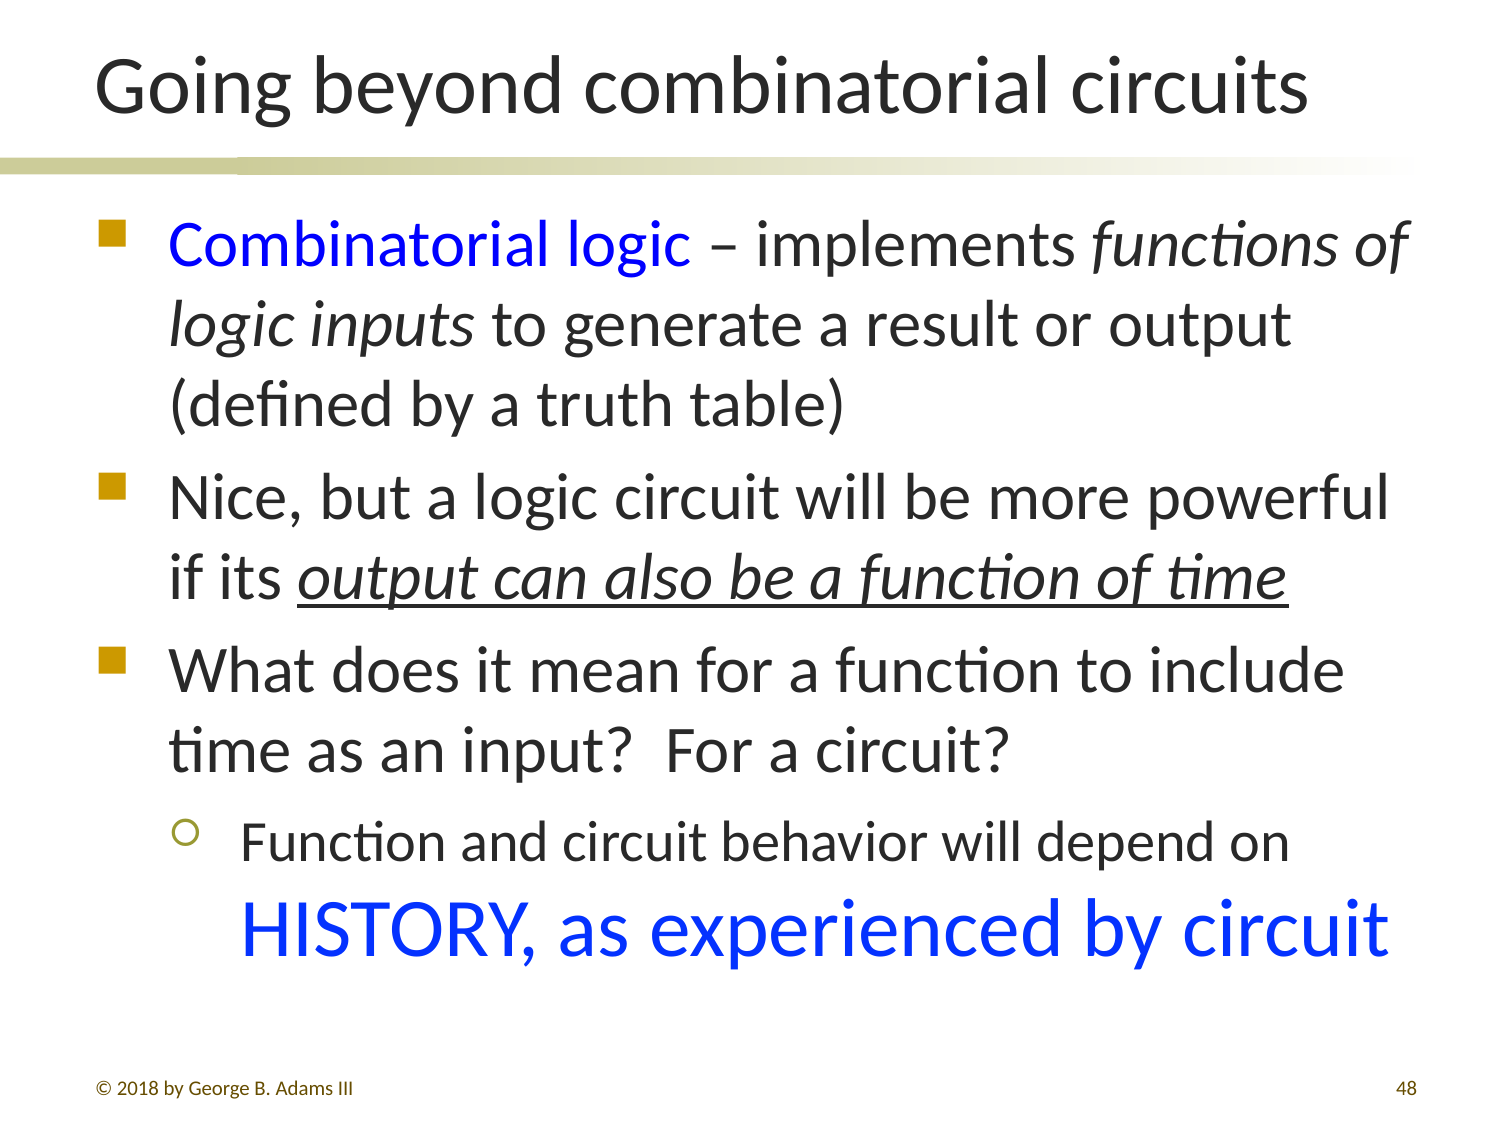

# Going beyond combinatorial circuits
Combinatorial logic – implements functions of logic inputs to generate a result or output (defined by a truth table)
Nice, but a logic circuit will be more powerful if its output can also be a function of time
What does it mean for a function to include time as an input?  For a circuit?
Function and circuit behavior will depend on
HISTORY, as experienced by circuit

© 2018 by George B. Adams III
48